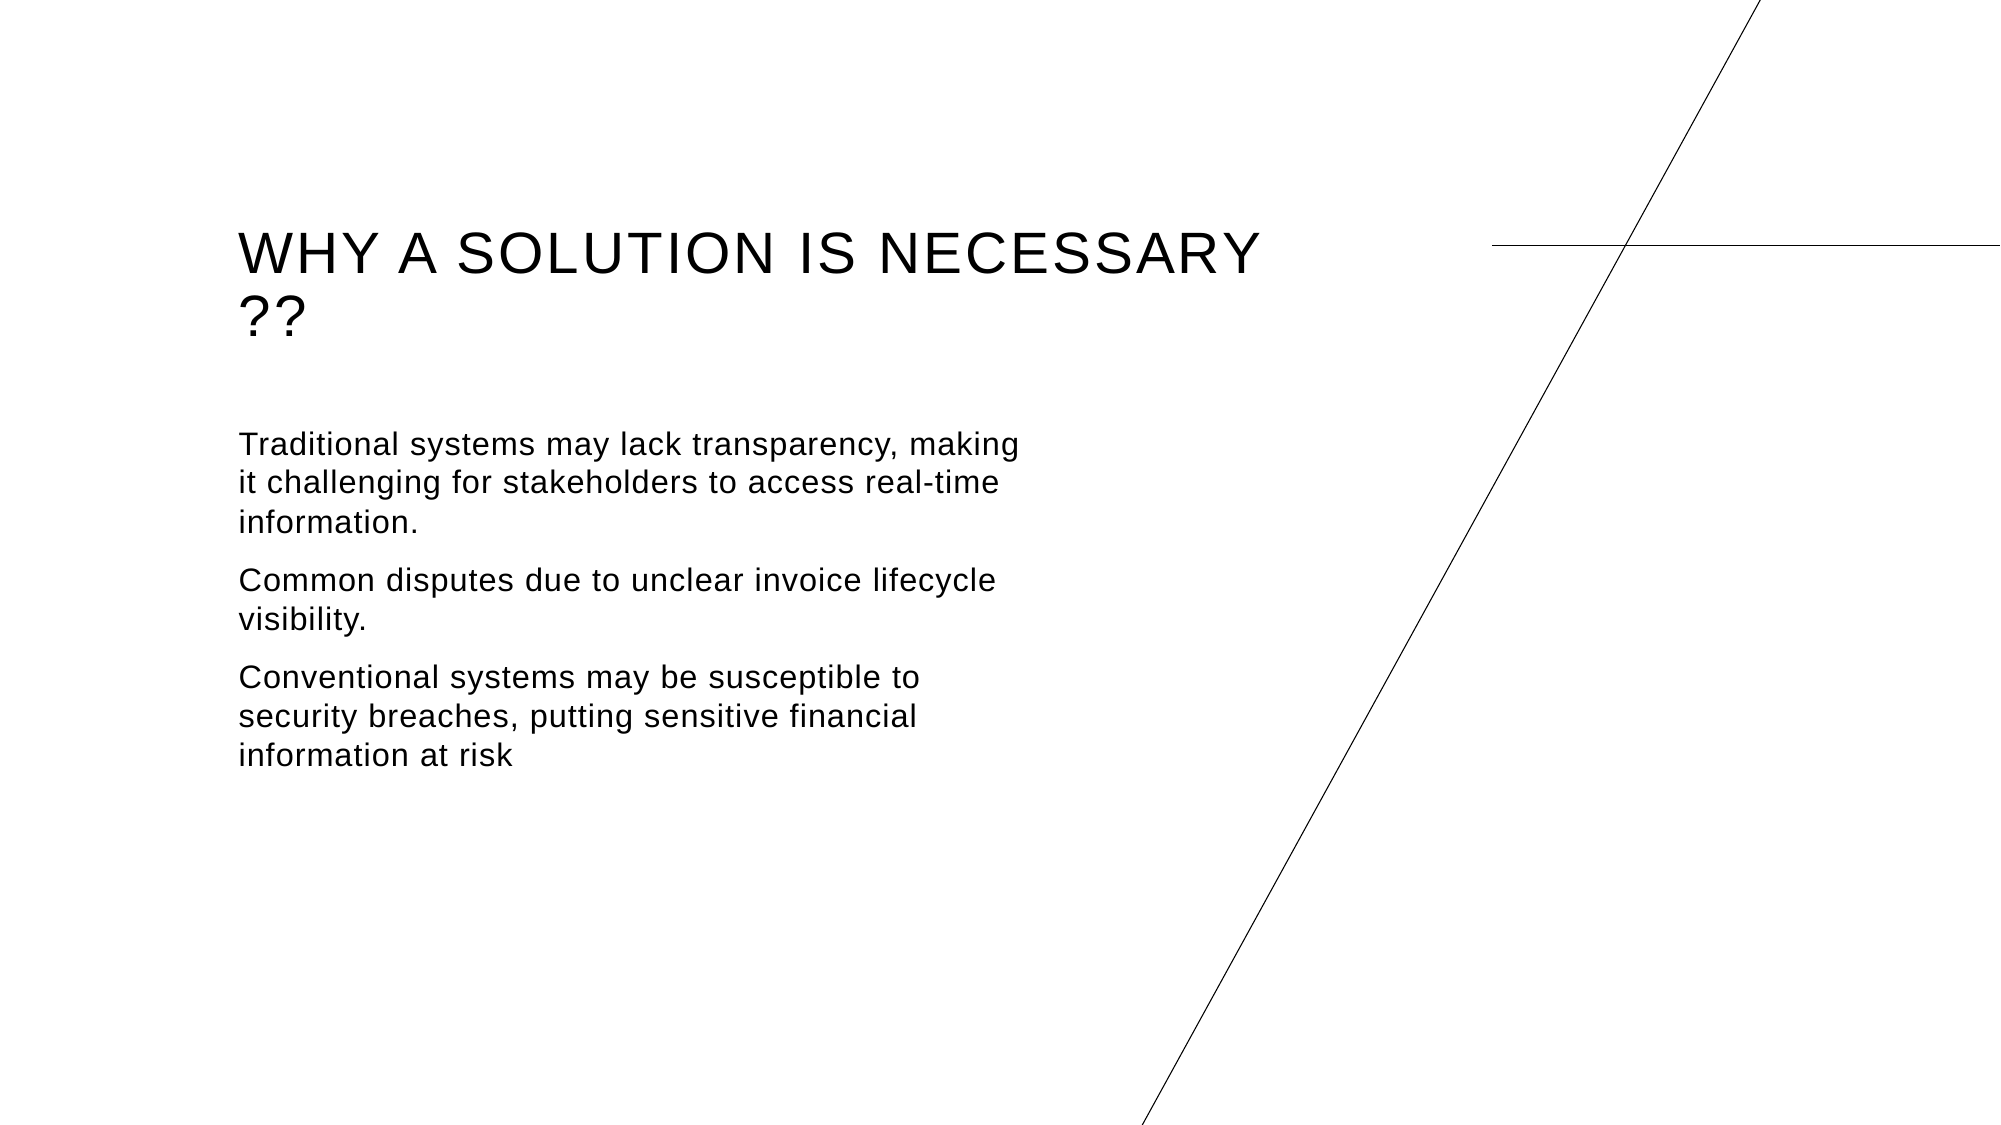

# Why a solution is necessary ??

Traditional systems may lack transparency, making it challenging for stakeholders to access real-time information.
Common disputes due to unclear invoice lifecycle visibility.
Conventional systems may be susceptible to security breaches, putting sensitive financial information at risk